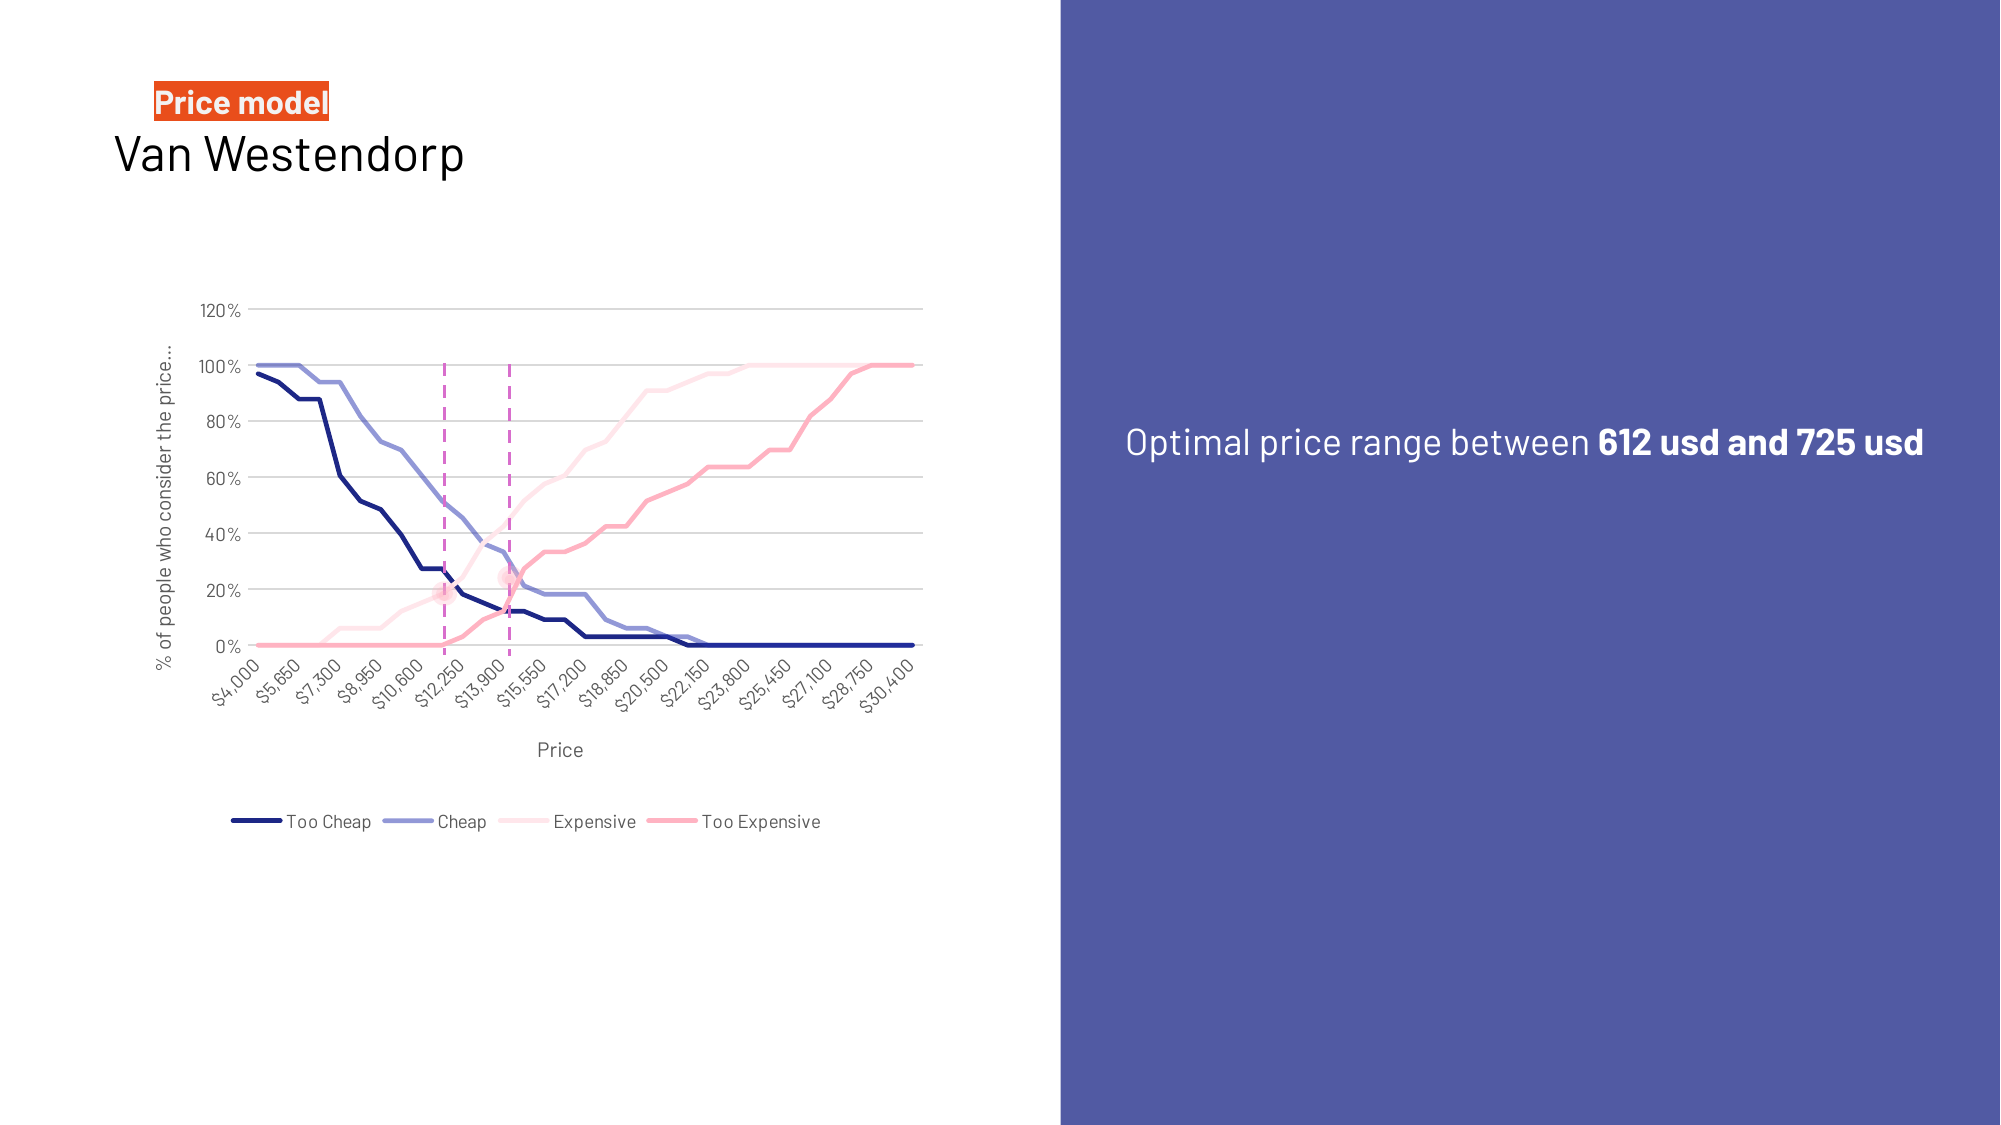

Price model
Van Westendorp

### Chart

| Category | Too Cheap | Cheap | Expensive | Too Expensive  |
|---|---|---|---|---|
| 4000 | 0.9696969696969697 | 1.0 | 0.0 | 0.0 |
| 4825 | 0.9393939393939394 | 1.0 | 0.0 | 0.0 |
| 5650 | 0.8787878787878788 | 1.0 | 0.0 | 0.0 |
| 6475 | 0.8787878787878788 | 0.9393939393939394 | 0.0 | 0.0 |
| 7300 | 0.6060606060606061 | 0.9393939393939394 | 0.06060606060606061 | 0.0 |
| 8125 | 0.5151515151515151 | 0.8181818181818182 | 0.06060606060606061 | 0.0 |
| 8950 | 0.48484848484848486 | 0.7272727272727273 | 0.06060606060606061 | 0.0 |
| 9775 | 0.3939393939393939 | 0.696969696969697 | 0.12121212121212122 | 0.0 |
| 10600 | 0.2727272727272727 | 0.6060606060606061 | 0.15151515151515152 | 0.0 |
| 11425 | 0.2727272727272727 | 0.5151515151515151 | 0.18181818181818182 | 0.0 |
| 12250 | 0.18181818181818182 | 0.45454545454545453 | 0.24242424242424243 | 0.030303030303030304 |
| 13075 | 0.15151515151515152 | 0.36363636363636365 | 0.36363636363636365 | 0.09090909090909091 |
| 13900 | 0.12121212121212122 | 0.3333333333333333 | 0.42424242424242425 | 0.12121212121212122 |
| 14725 | 0.12121212121212122 | 0.21212121212121213 | 0.5151515151515151 | 0.2727272727272727 |
| 15550 | 0.09090909090909091 | 0.18181818181818182 | 0.5757575757575758 | 0.3333333333333333 |
| 16375 | 0.09090909090909091 | 0.18181818181818182 | 0.6060606060606061 | 0.3333333333333333 |
| 17200 | 0.030303030303030304 | 0.18181818181818182 | 0.696969696969697 | 0.36363636363636365 |
| 18025 | 0.030303030303030304 | 0.09090909090909091 | 0.7272727272727273 | 0.42424242424242425 |
| 18850 | 0.030303030303030304 | 0.06060606060606061 | 0.8181818181818182 | 0.42424242424242425 |
| 19675 | 0.030303030303030304 | 0.06060606060606061 | 0.9090909090909091 | 0.5151515151515151 |
| 20500 | 0.030303030303030304 | 0.030303030303030304 | 0.9090909090909091 | 0.5454545454545454 |
| 21325 | 0.0 | 0.030303030303030304 | 0.9393939393939394 | 0.5757575757575758 |
| 22150 | 0.0 | 0.0 | 0.9696969696969697 | 0.6363636363636364 |
| 22975 | 0.0 | 0.0 | 0.9696969696969697 | 0.6363636363636364 |
| 23800 | 0.0 | 0.0 | 1.0 | 0.6363636363636364 |
| 24625 | 0.0 | 0.0 | 1.0 | 0.696969696969697 |
| 25450 | 0.0 | 0.0 | 1.0 | 0.696969696969697 |
| 26275 | 0.0 | 0.0 | 1.0 | 0.8181818181818182 |
| 27100 | 0.0 | 0.0 | 1.0 | 0.8787878787878788 |
| 27925 | 0.0 | 0.0 | 1.0 | 0.9696969696969697 |
| 28750 | 0.0 | 0.0 | 1.0 | 1.0 |
| 29575 | 0.0 | 0.0 | 1.0 | 1.0 |
| 30400 | 0.0 | 0.0 | 1.0 | 1.0 |
Optimal price range between 612 usd and 725 usd